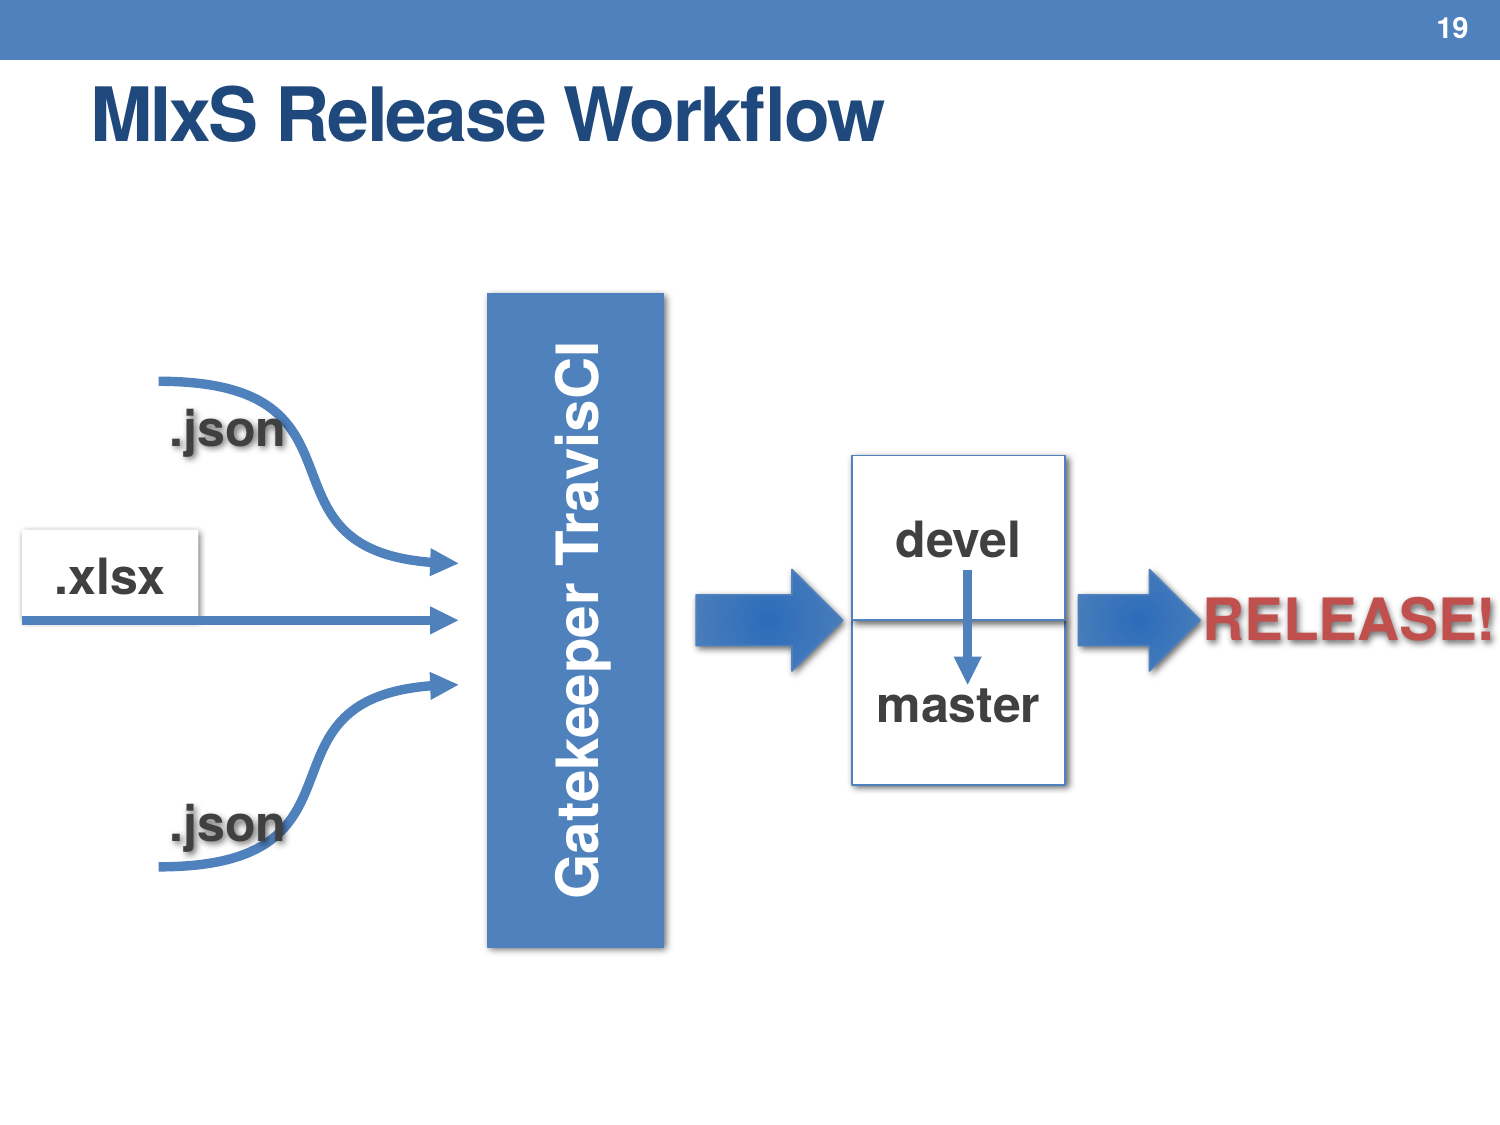

19
# MIxS Release Workflow
Gatekeeper TravisCI
.json
devel
.xlsx
RELEASE!

master
.json